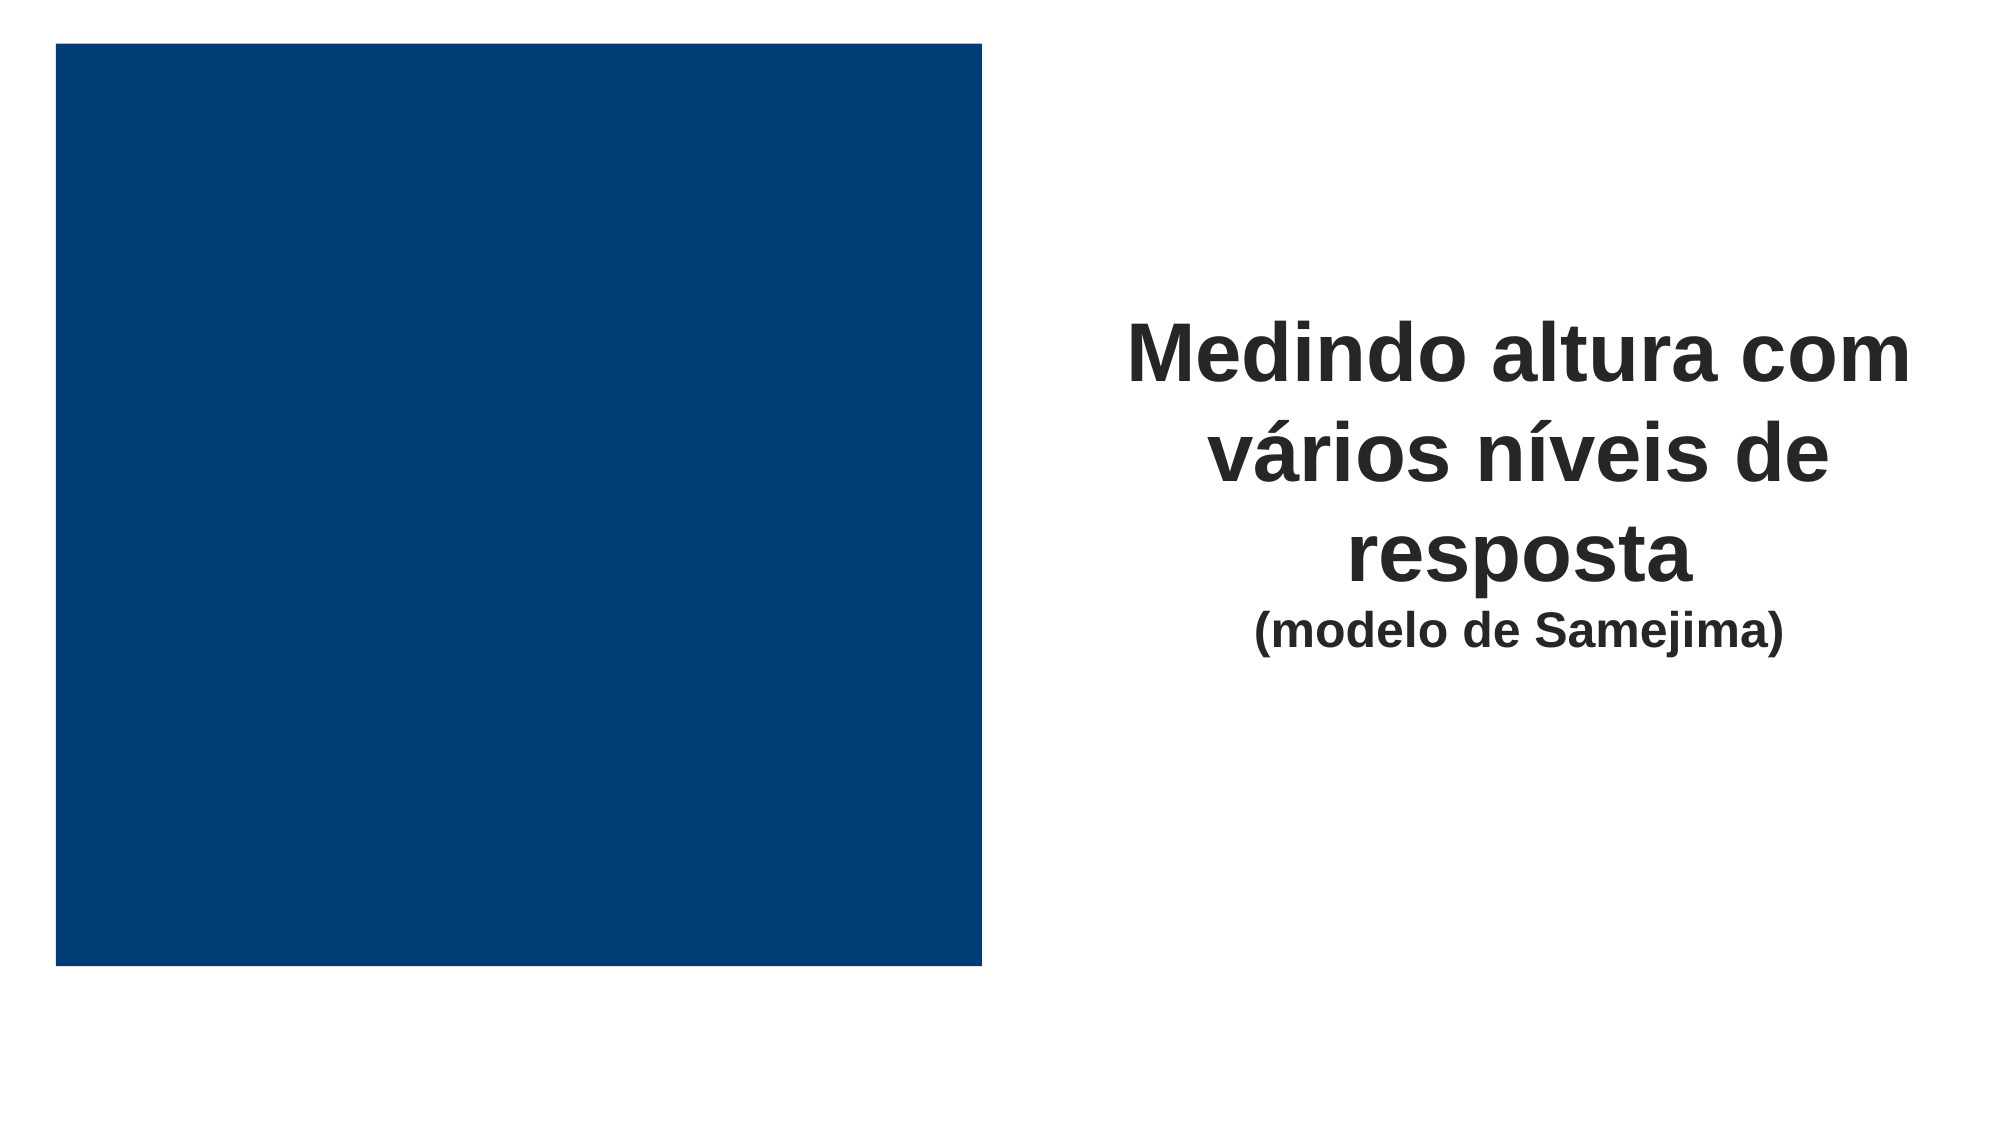

Medindo altura com vários níveis de resposta
(modelo de Samejima)
53